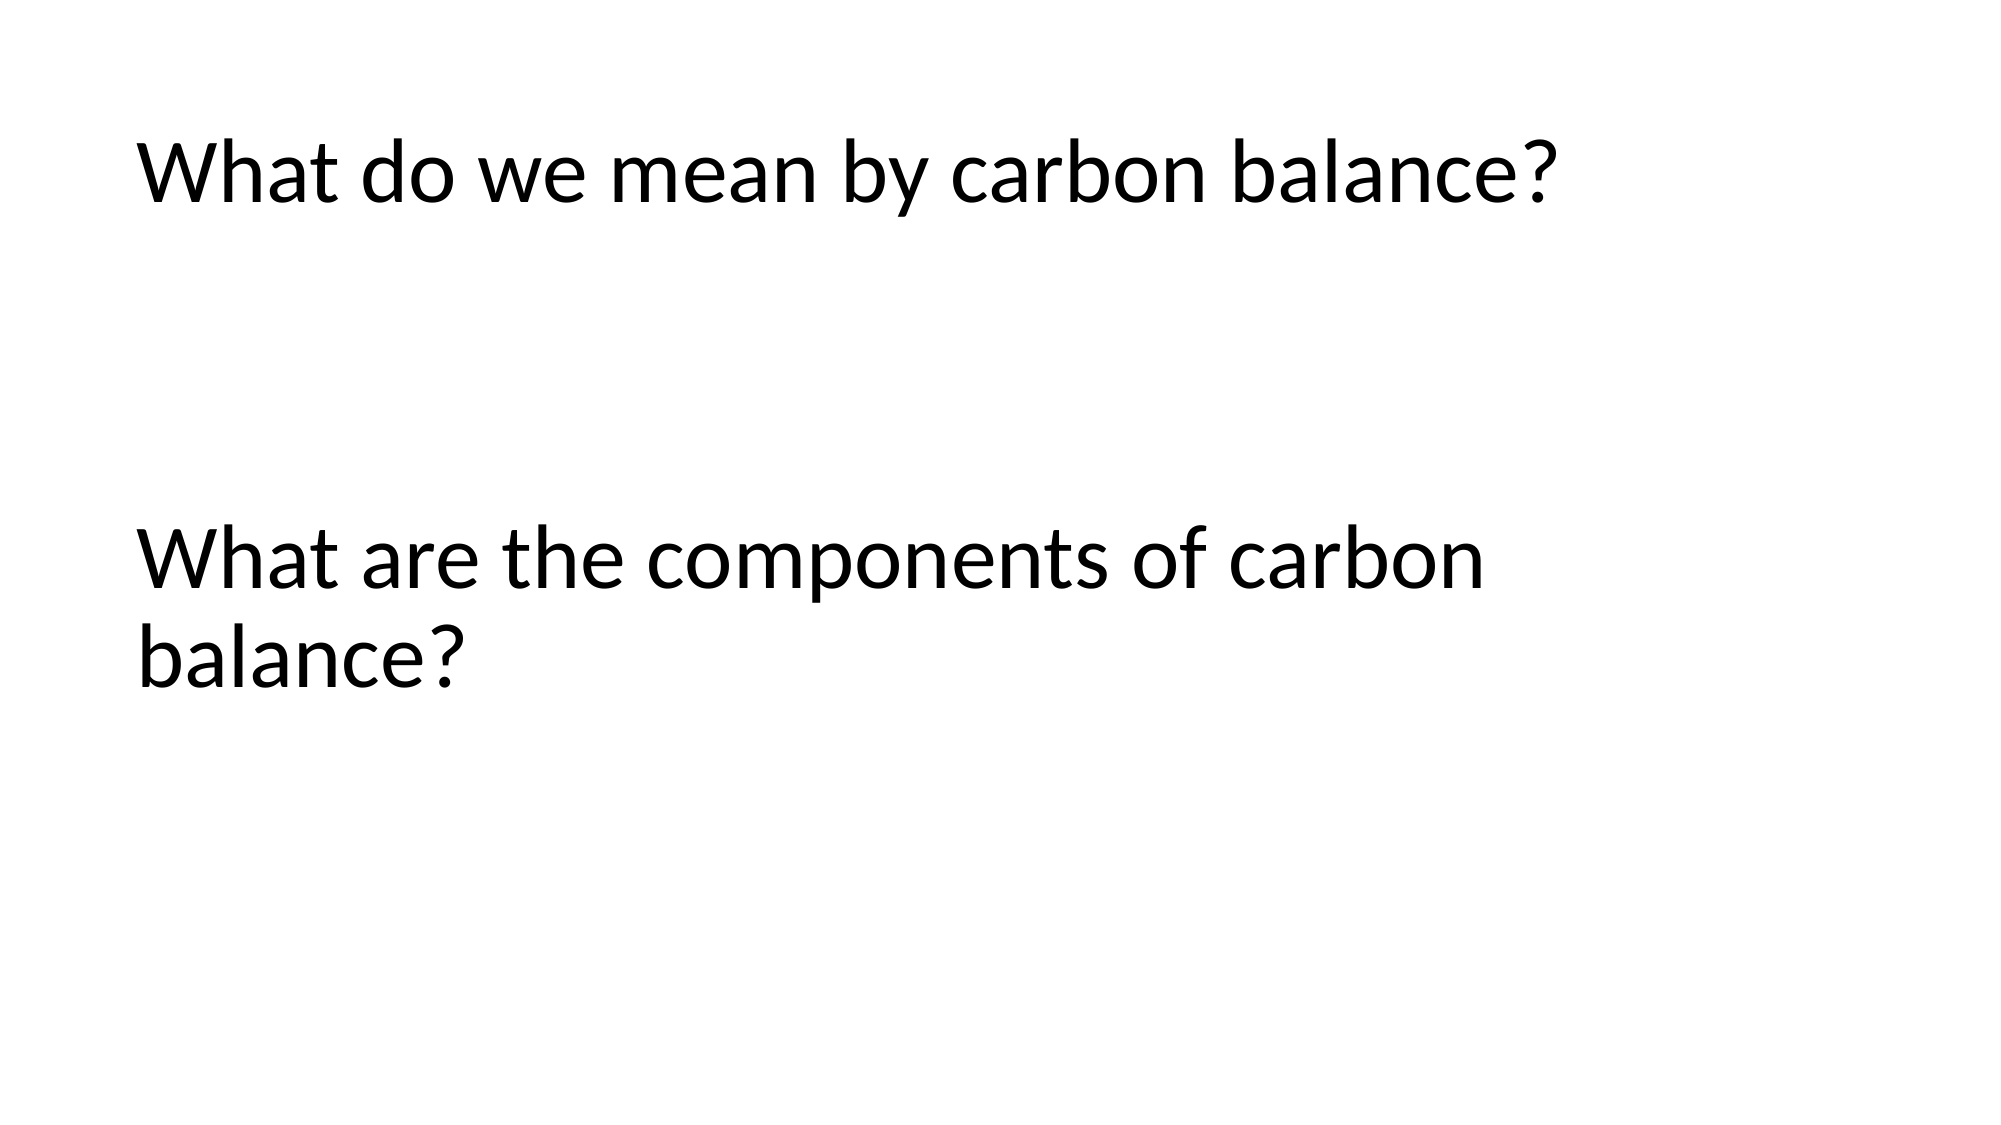

# What do we mean by carbon balance?
What are the components of carbon balance?